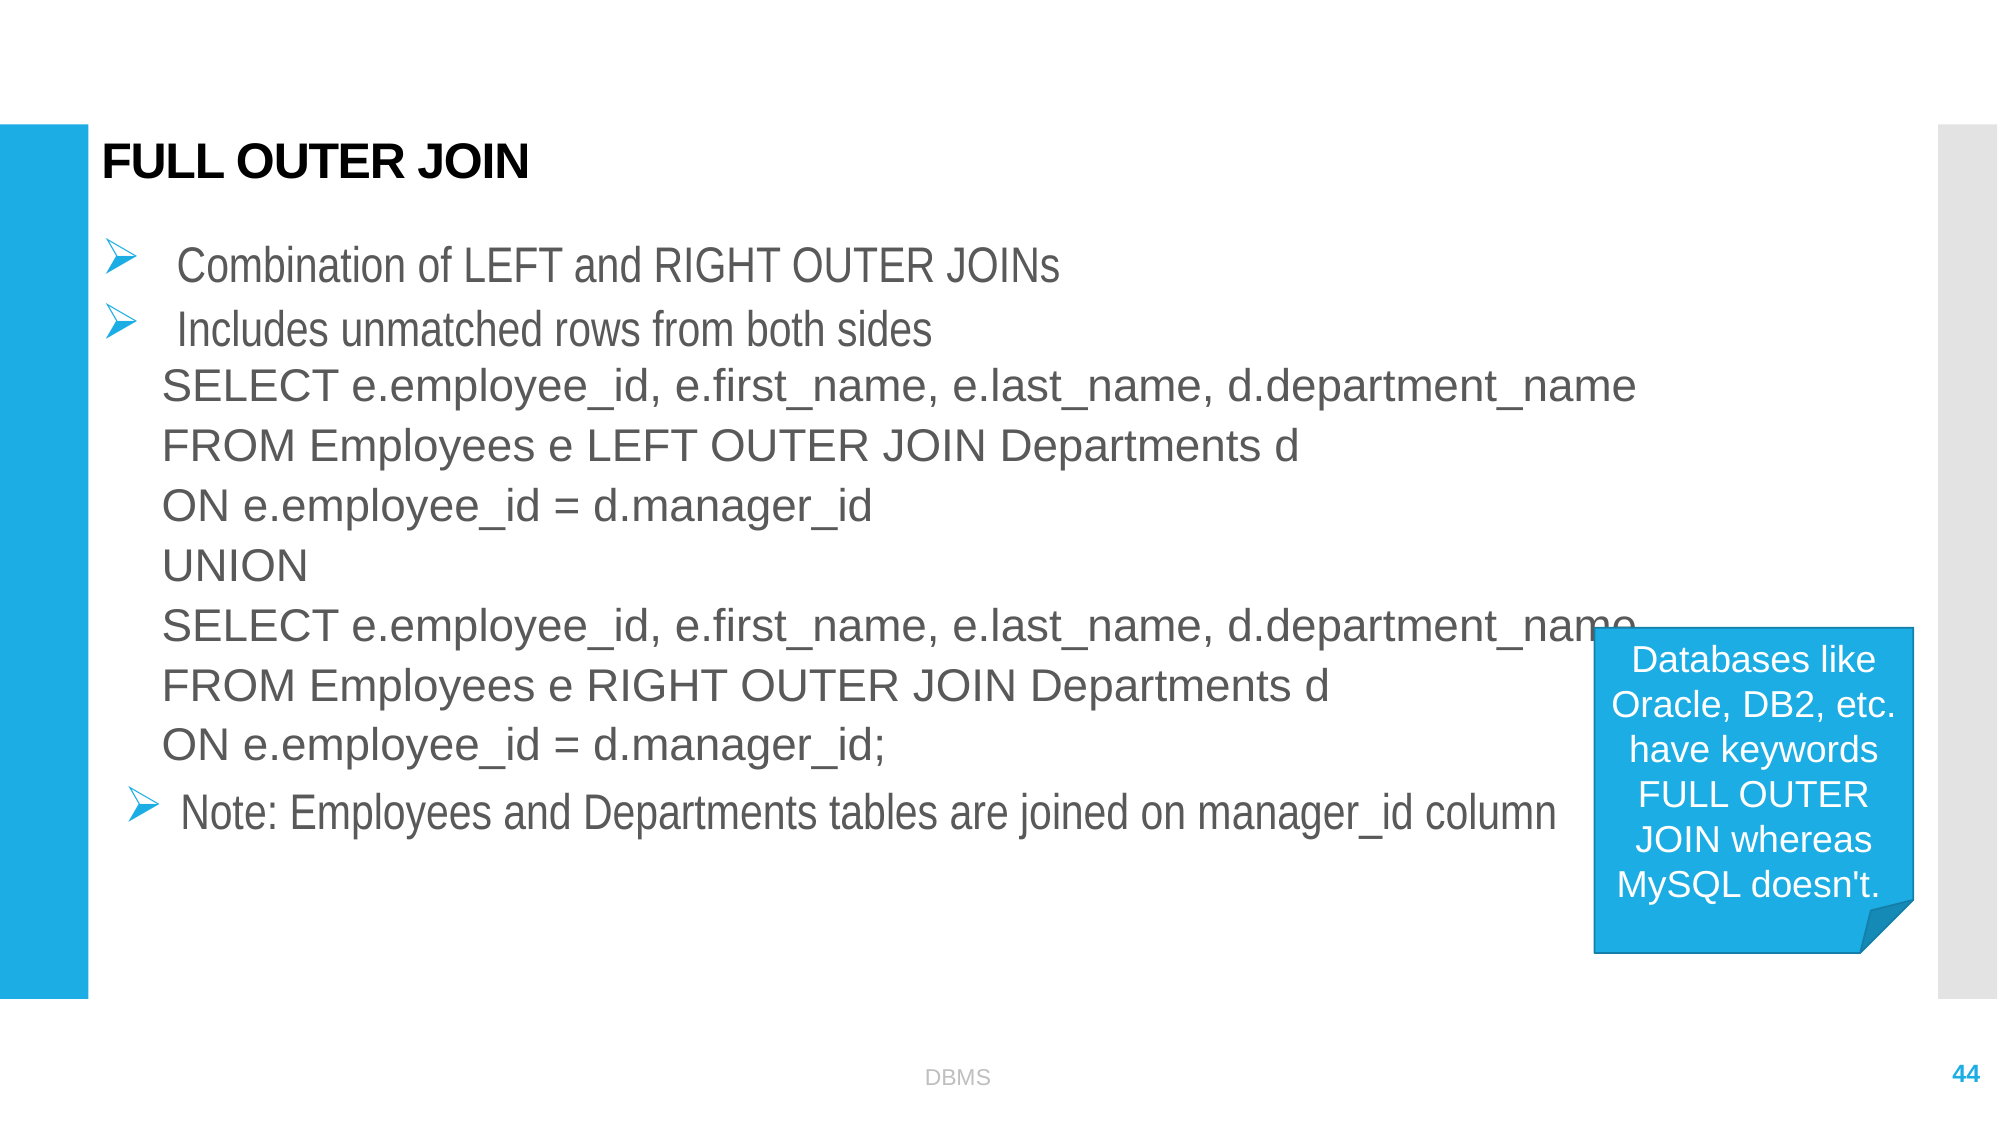

# FULL OUTER JOIN
Combination of LEFT and RIGHT OUTER JOINs
Includes unmatched rows from both sides
SELECT e.employee_id, e.first_name, e.last_name, d.department_name
FROM Employees e LEFT OUTER JOIN Departments d
ON e.employee_id = d.manager_id
UNION
SELECT e.employee_id, e.first_name, e.last_name, d.department_name
FROM Employees e RIGHT OUTER JOIN Departments d
ON e.employee_id = d.manager_id;
Note: Employees and Departments tables are joined on manager_id column

Databases like Oracle, DB2, etc. have keywords FULL OUTER JOIN whereas MySQL doesn't.
44
DBMS